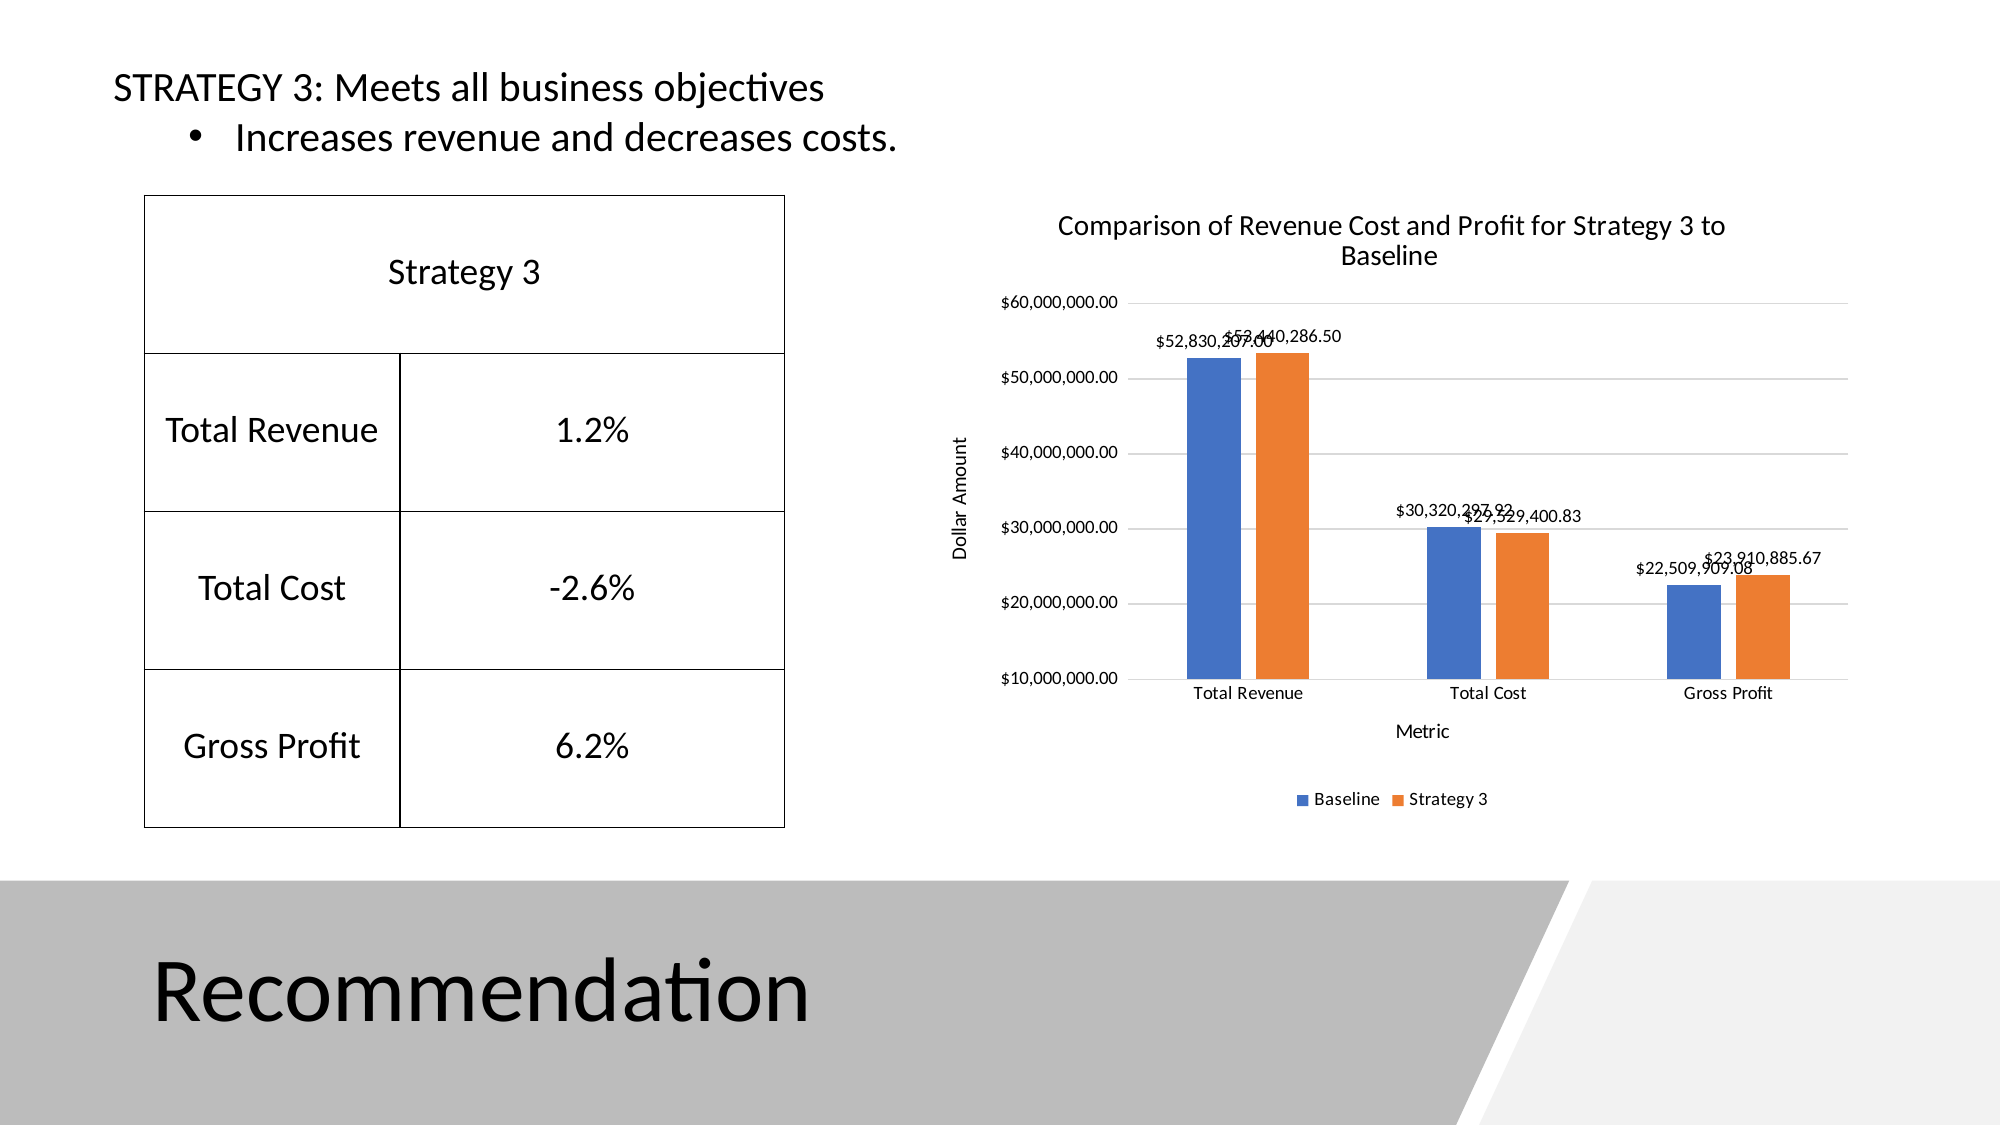

STRATEGY 3: Meets all business objectives
Increases revenue and decreases costs.

### Chart: Comparison of Revenue Cost and Profit for Strategy 3 to Baseline

| Category | Baseline | Strategy 3 |
|---|---|---|
| Total Revenue | 52830207.0 | 53440286.5 |
| Total Cost | 30320297.91999989 | 29529400.834999867 |
| Gross Profit | 22509909.08000011 | 23910885.665000133 |
| Strategy 3 |  |
| --- | --- |
| Total Revenue | 1.2% |
| Total Cost | -2.6% |
| Gross Profit | 6.2% |

# Recommendation